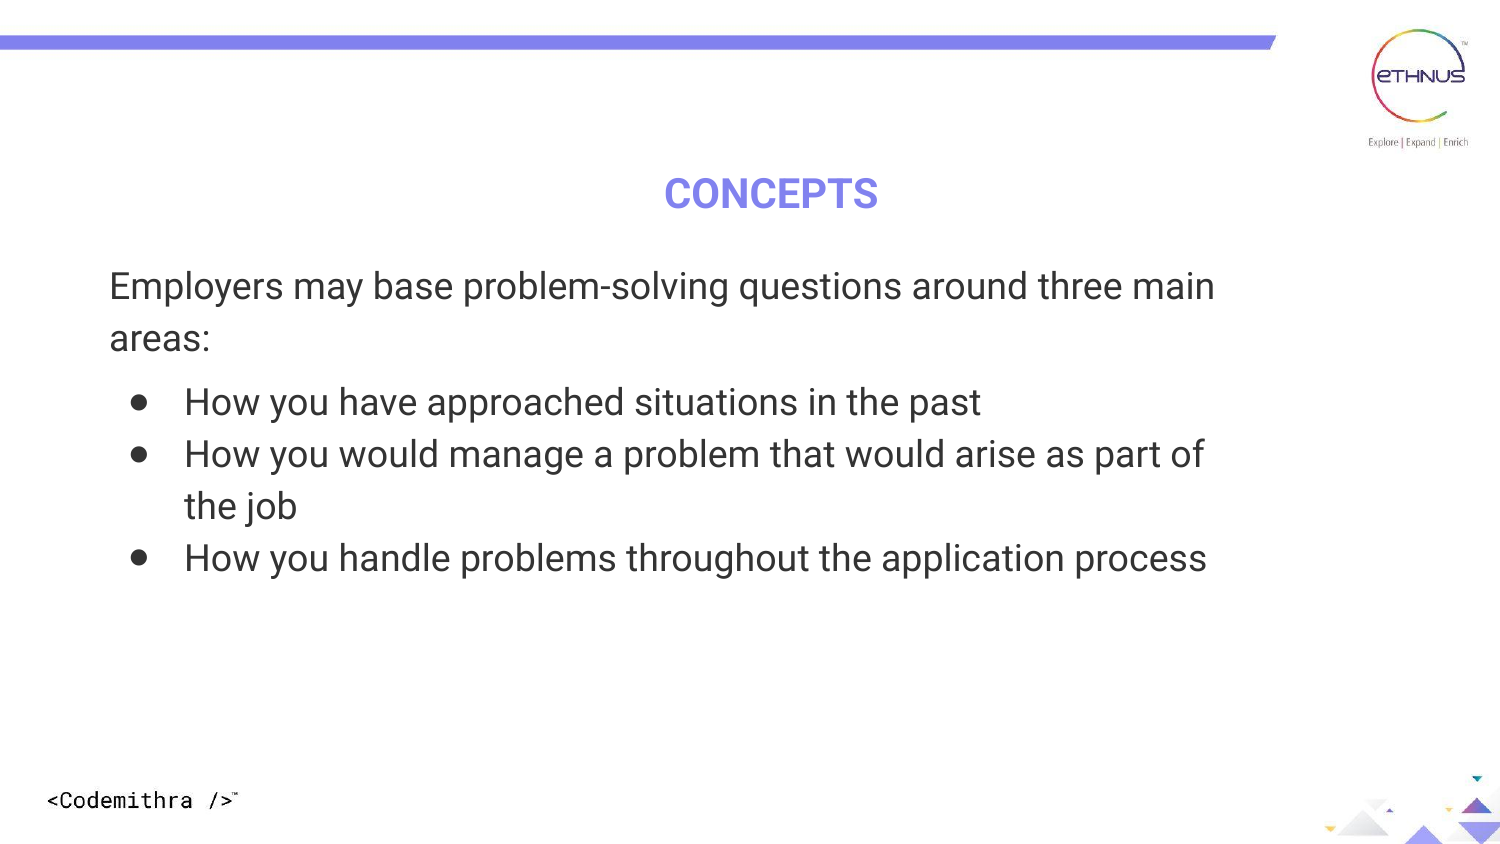

CONCEPTS
Employers may base problem-solving questions around three main areas:
How you have approached situations in the past
How you would manage a problem that would arise as part of the job
How you handle problems throughout the application process